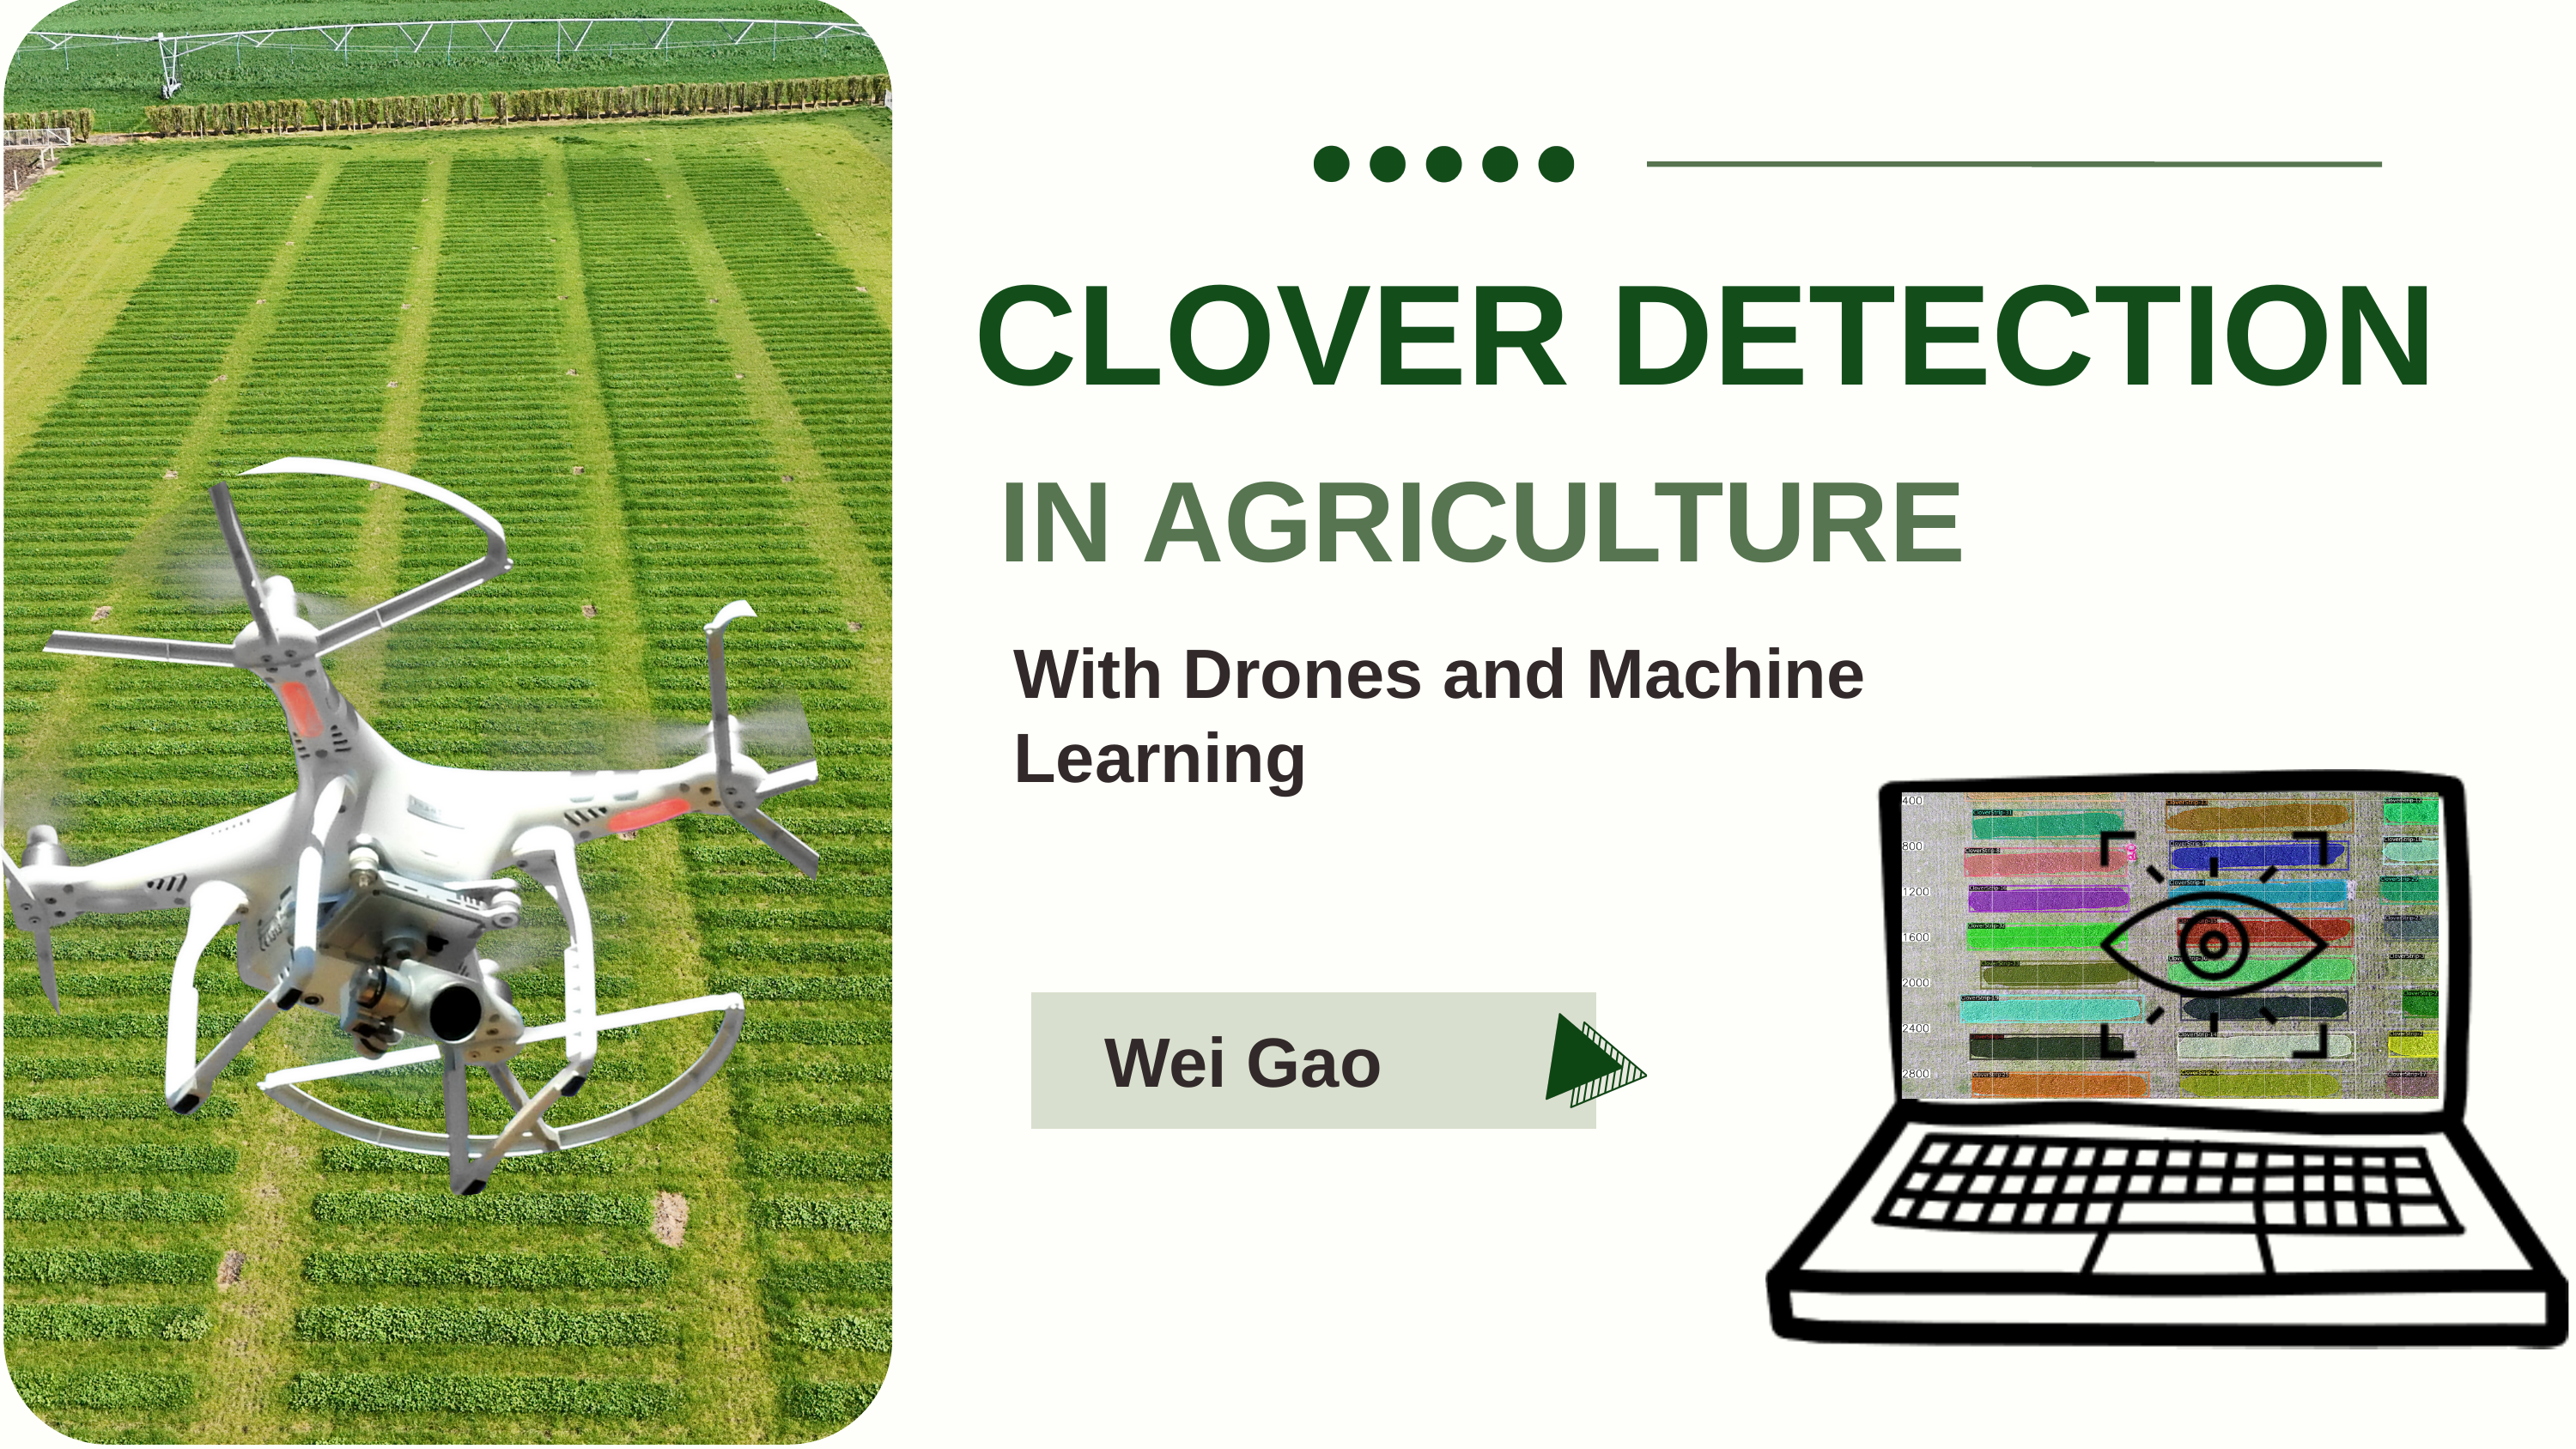

CLOVER DETECTION
IN AGRICULTURE

With Drones and Machine Learning

Wei Gao